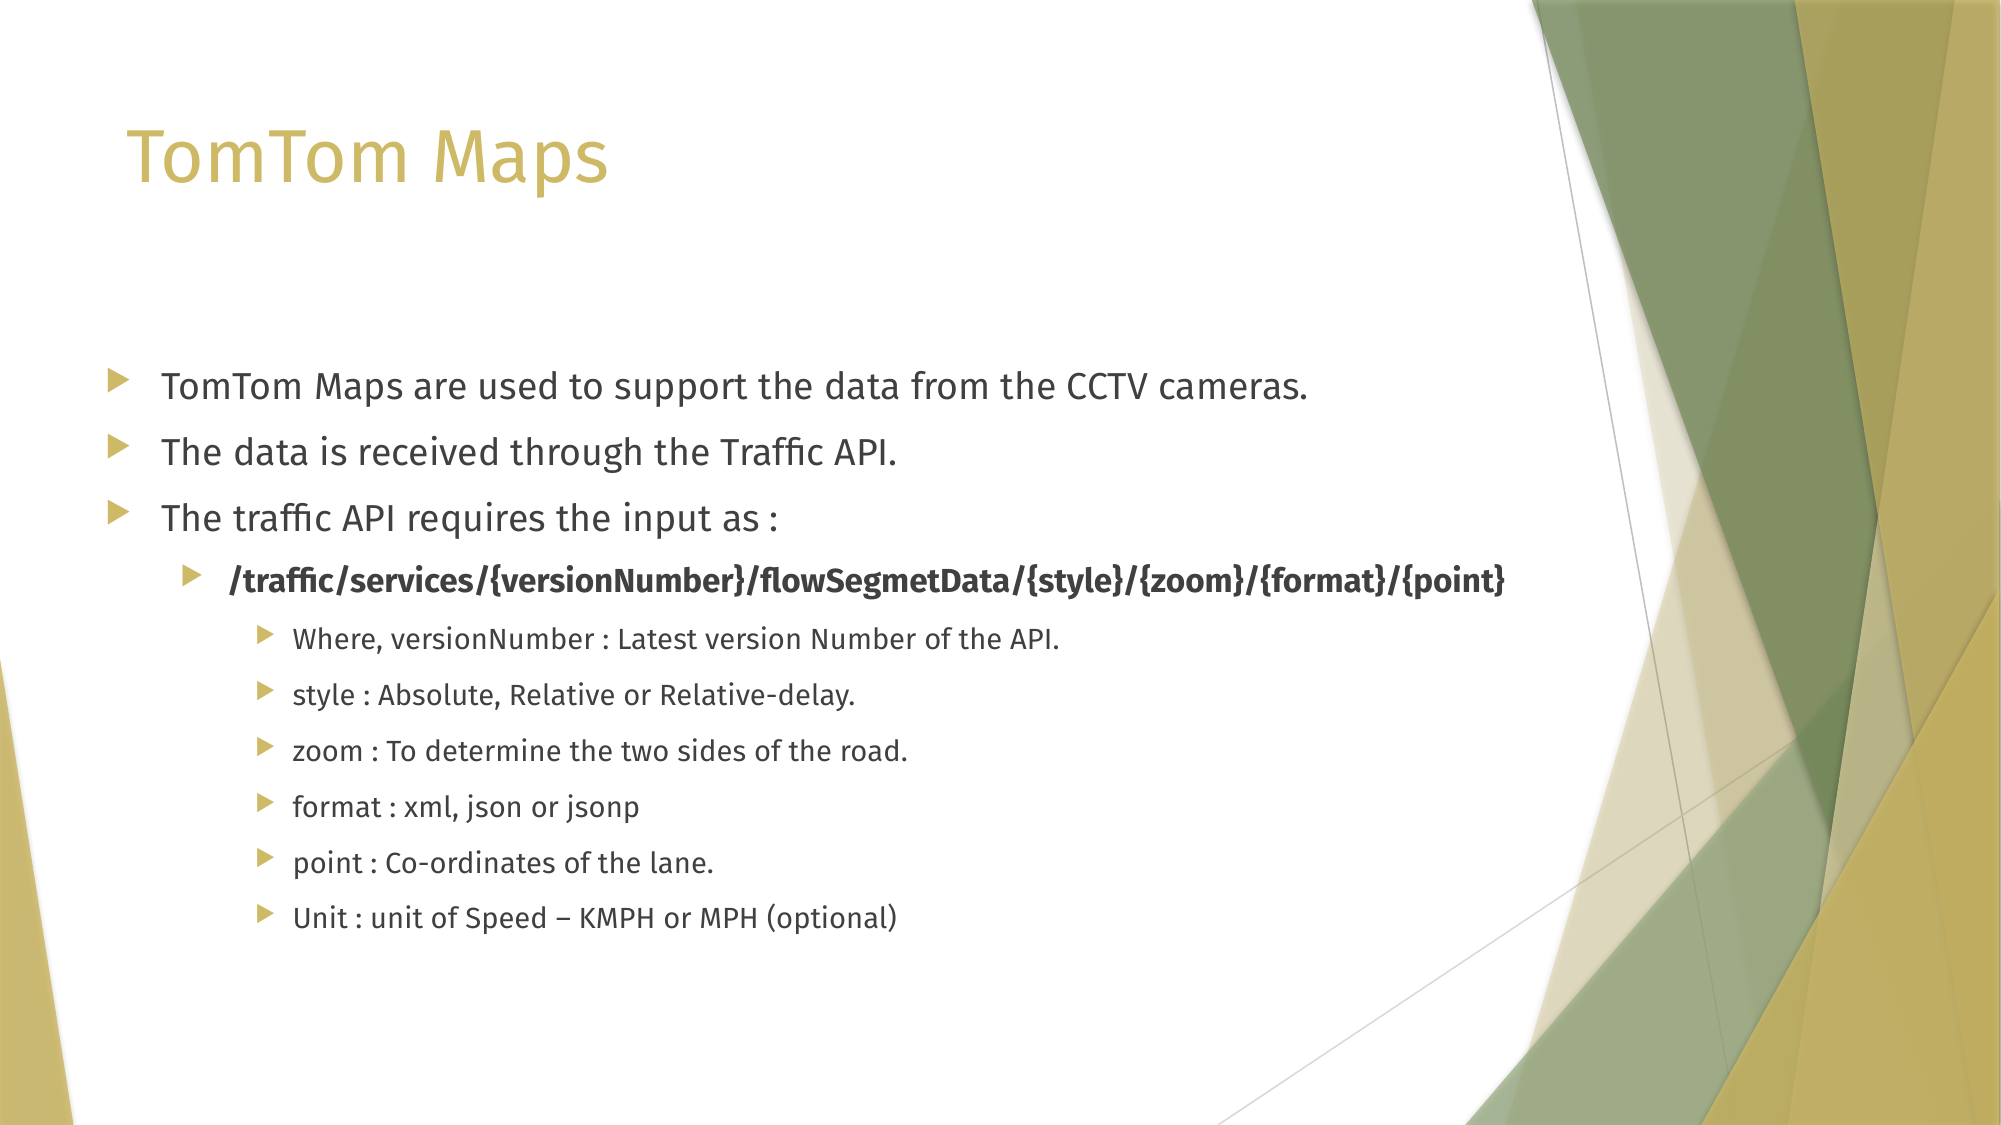

# TomTom Maps
TomTom Maps are used to support the data from the CCTV cameras.
The data is received through the Traffic API.
The traffic API requires the input as :
/traffic/services/{versionNumber}/flowSegmetData/{style}/{zoom}/{format}/{point}
Where, versionNumber : Latest version Number of the API.
style : Absolute, Relative or Relative-delay.
zoom : To determine the two sides of the road.
format : xml, json or jsonp
point : Co-ordinates of the lane.
Unit : unit of Speed – KMPH or MPH (optional)